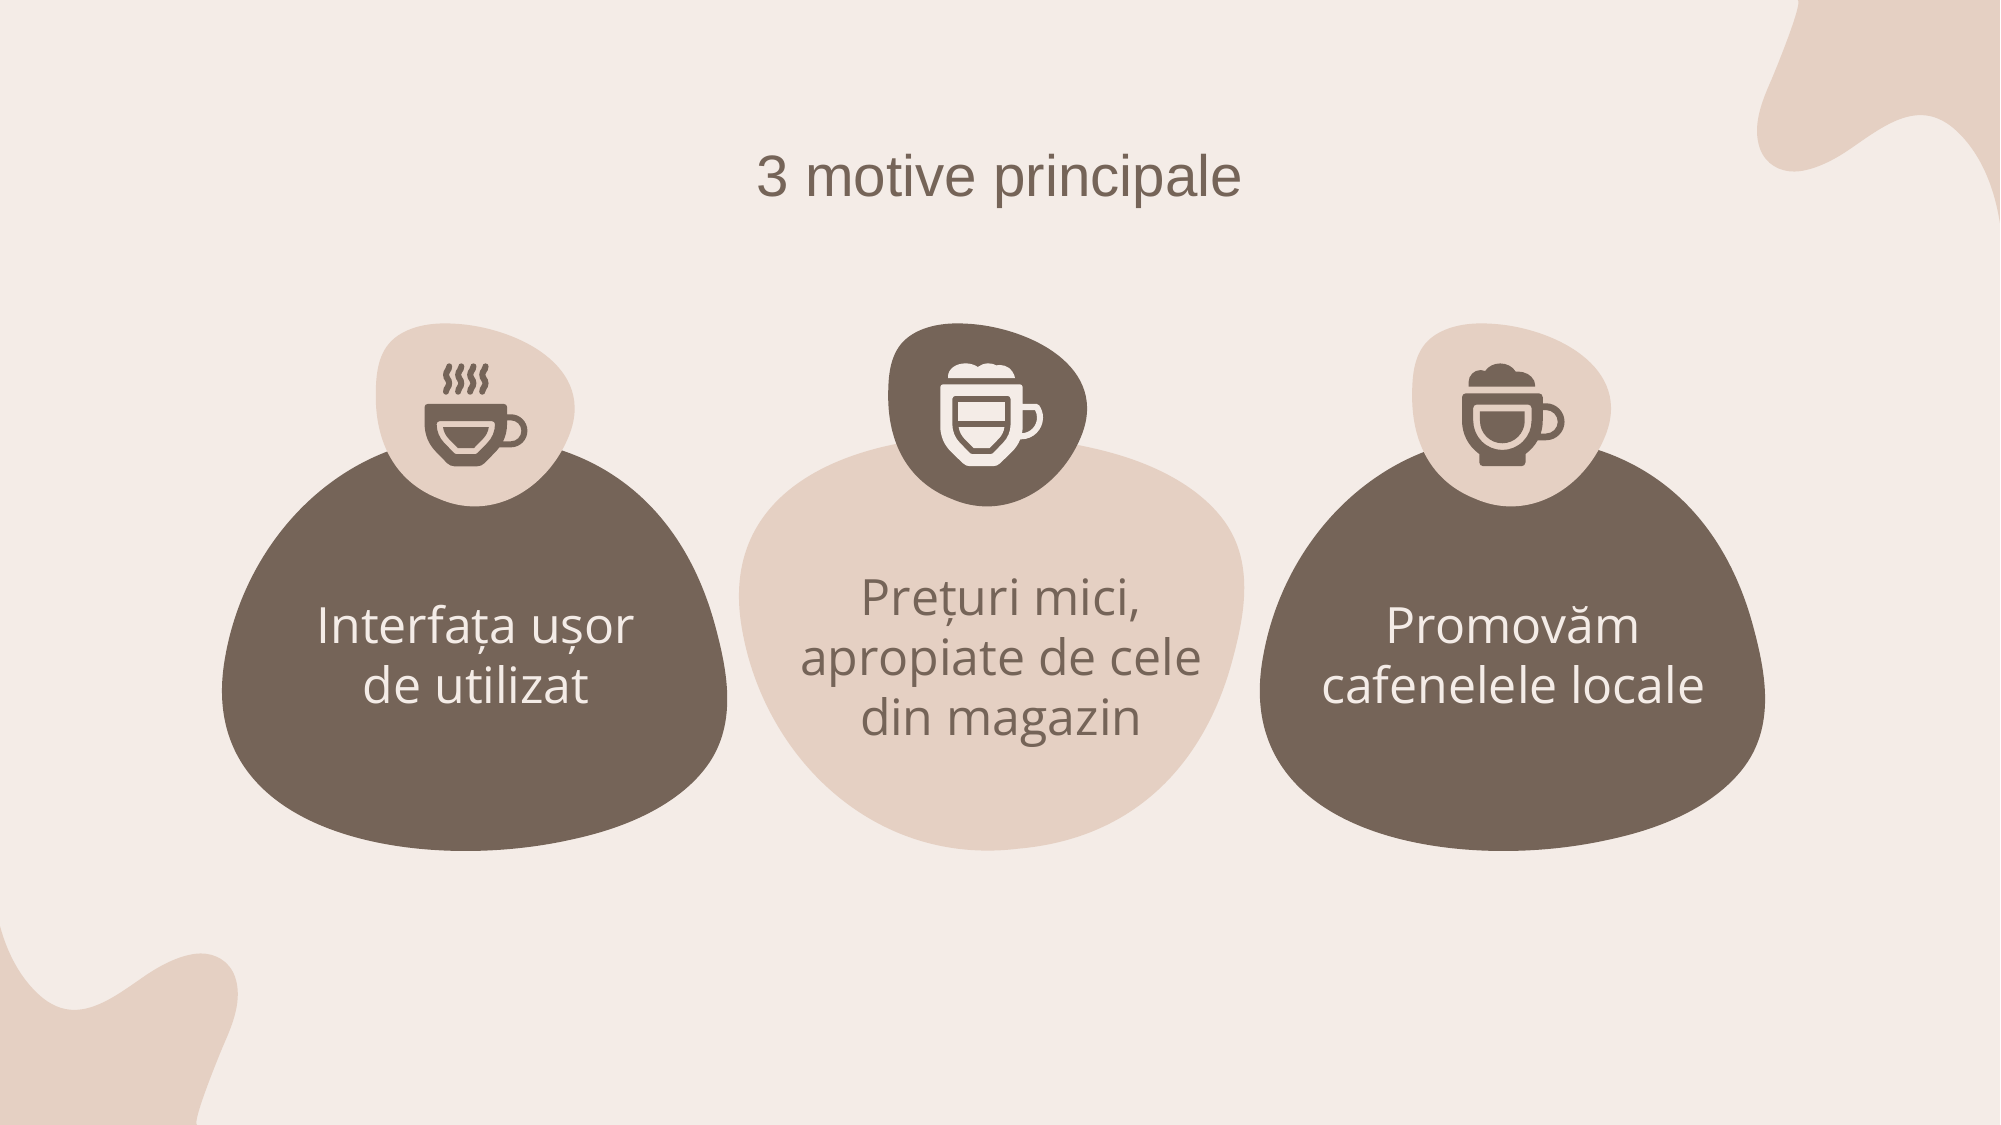

# 3 motive principale

Prețuri mici, apropiate de cele din magazin
Interfața ușor de utilizat

Promovăm cafenelele locale